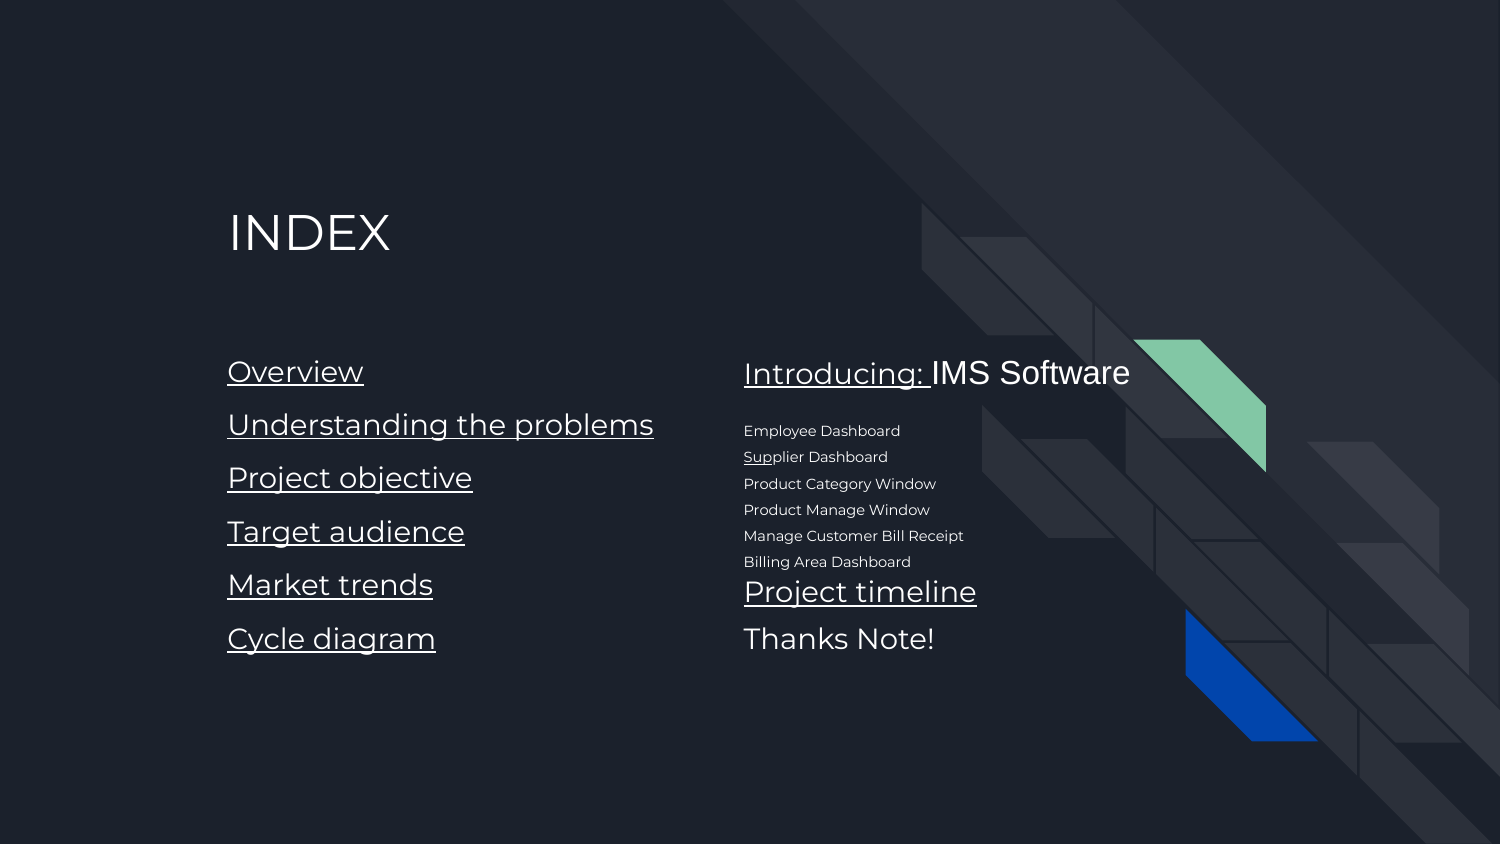

# INDEX
Overview
Introducing: IMS Software
Understanding the problems
Employee Dashboard
Supplier Dashboard
Product Category Window
Product Manage Window
Manage Customer Bill Receipt
Billing Area Dashboard

Project objective
Target audience
Market trends
Project timeline
Cycle diagram
Thanks Note!